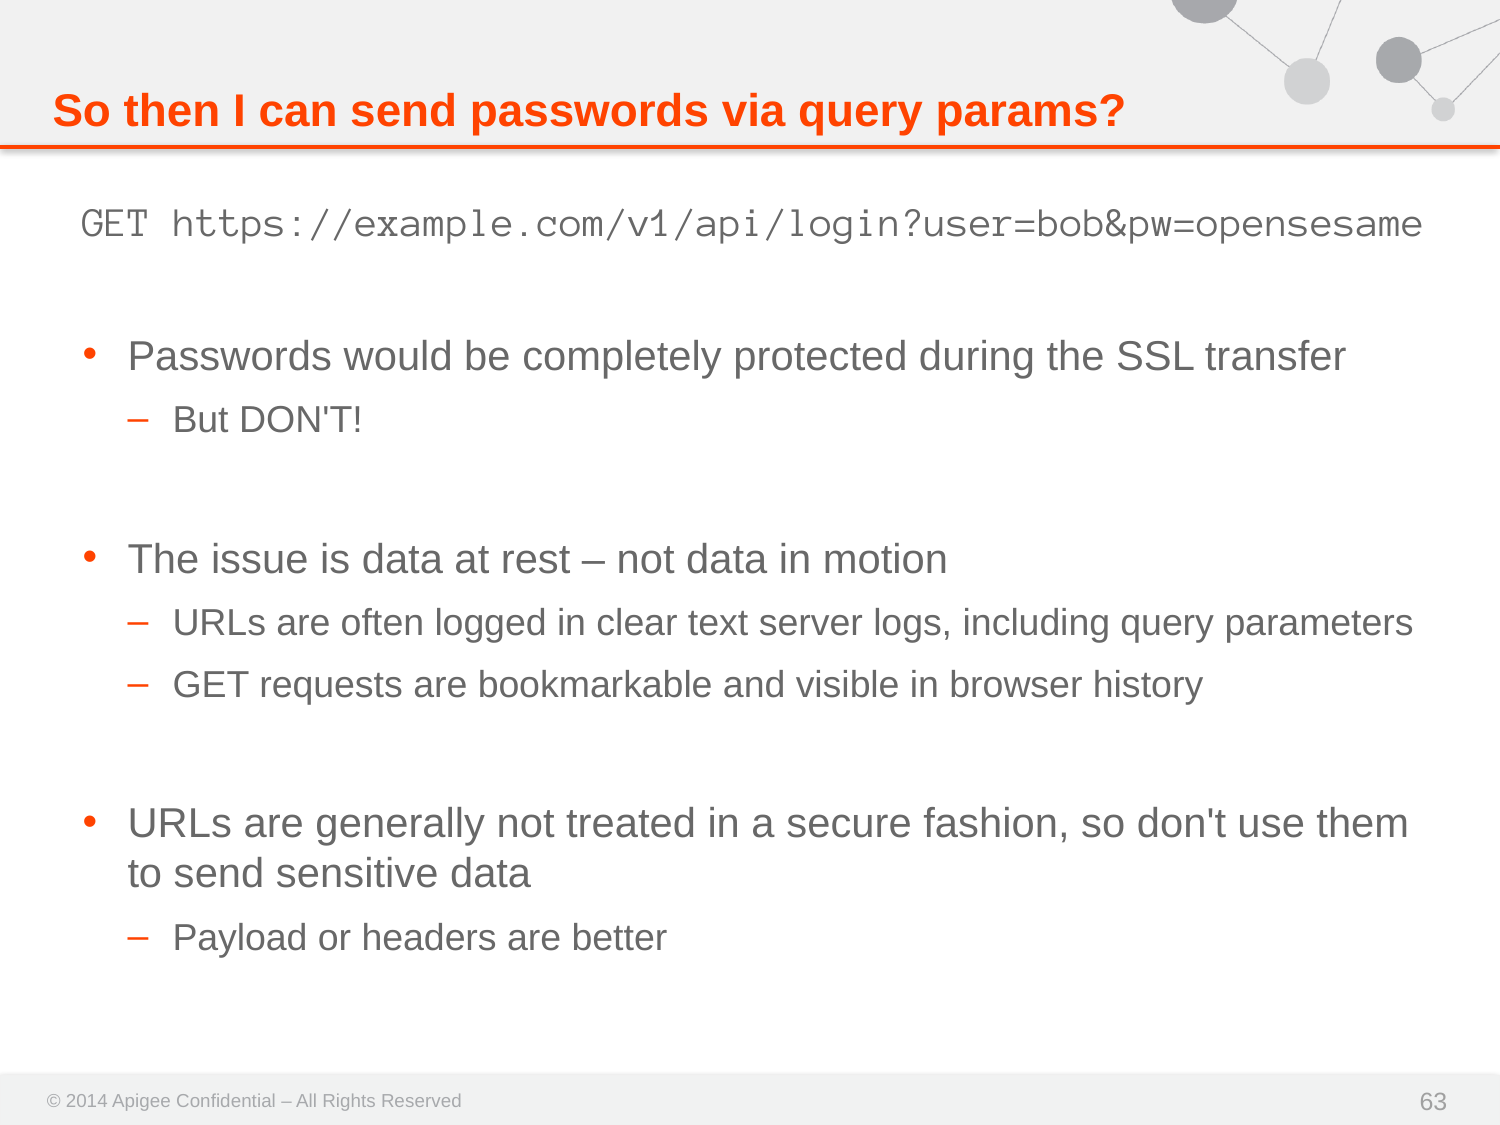

# So then I can send passwords via query params?
GET https://example.com/v1/api/login?user=bob&pw=opensesame

Passwords would be completely protected during the SSL transfer
But DON'T!

The issue is data at rest – not data in motion
URLs are often logged in clear text server logs, including query parameters
GET requests are bookmarkable and visible in browser history

URLs are generally not treated in a secure fashion, so don't use them to send sensitive data
Payload or headers are better

63